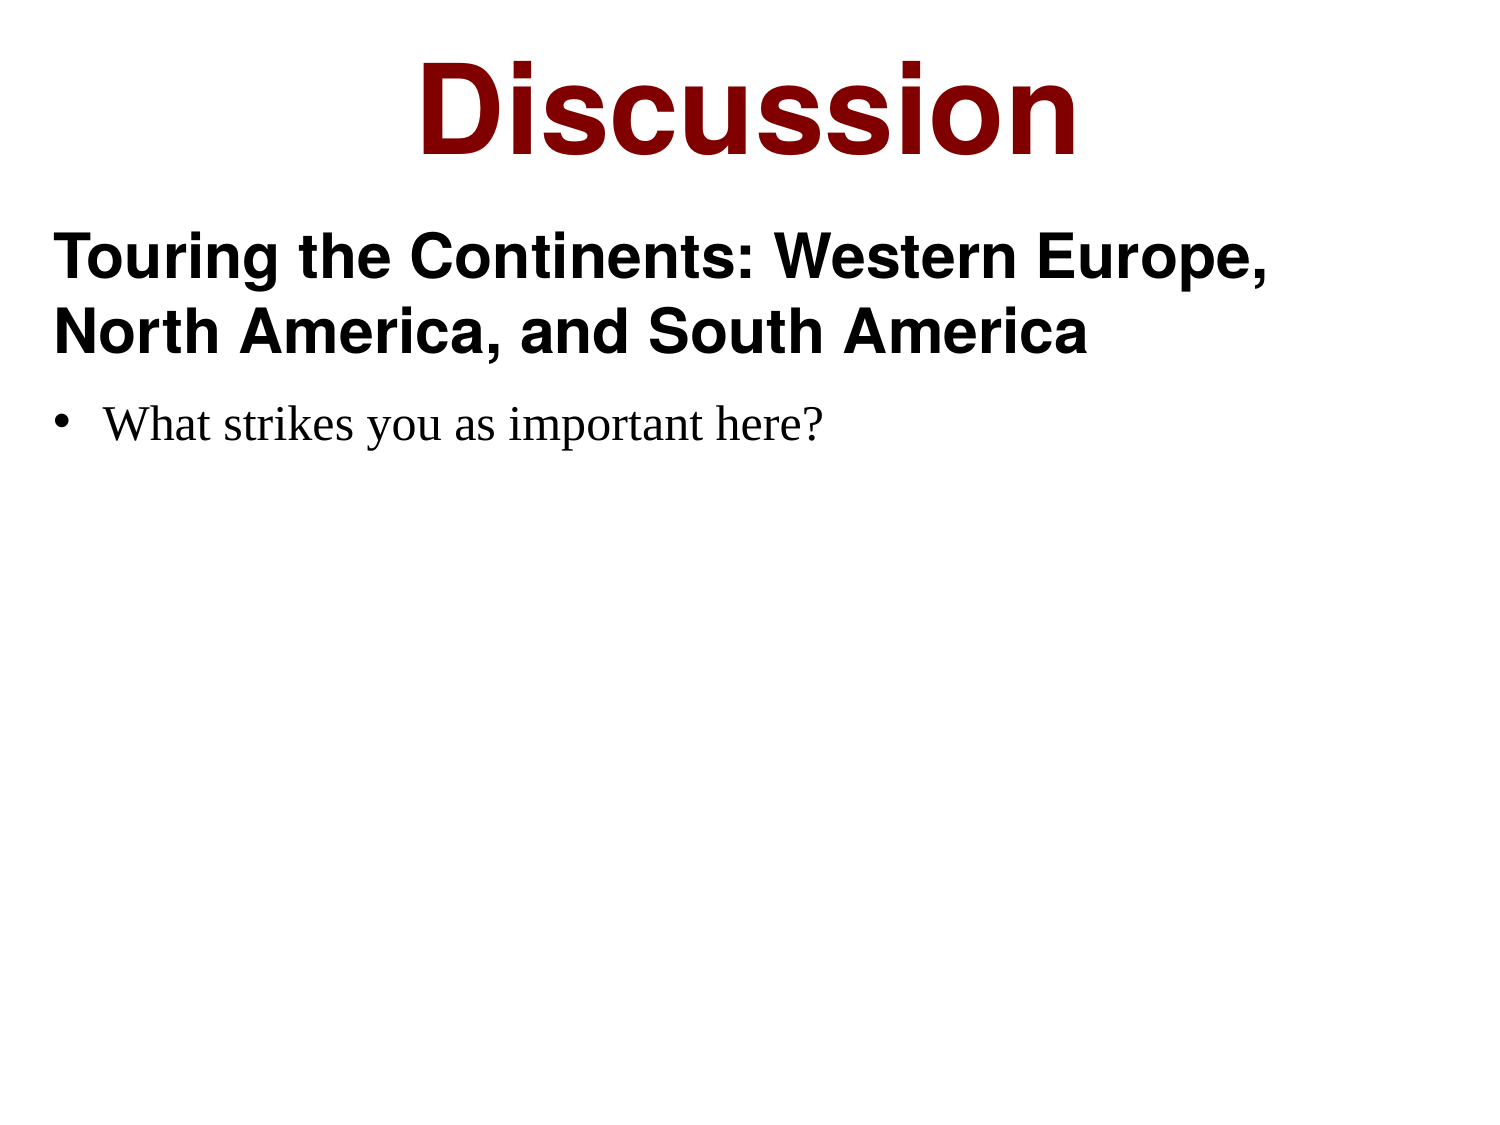

Discussion
Touring the Continents: Western Europe, North America, and South America
What strikes you as important here?